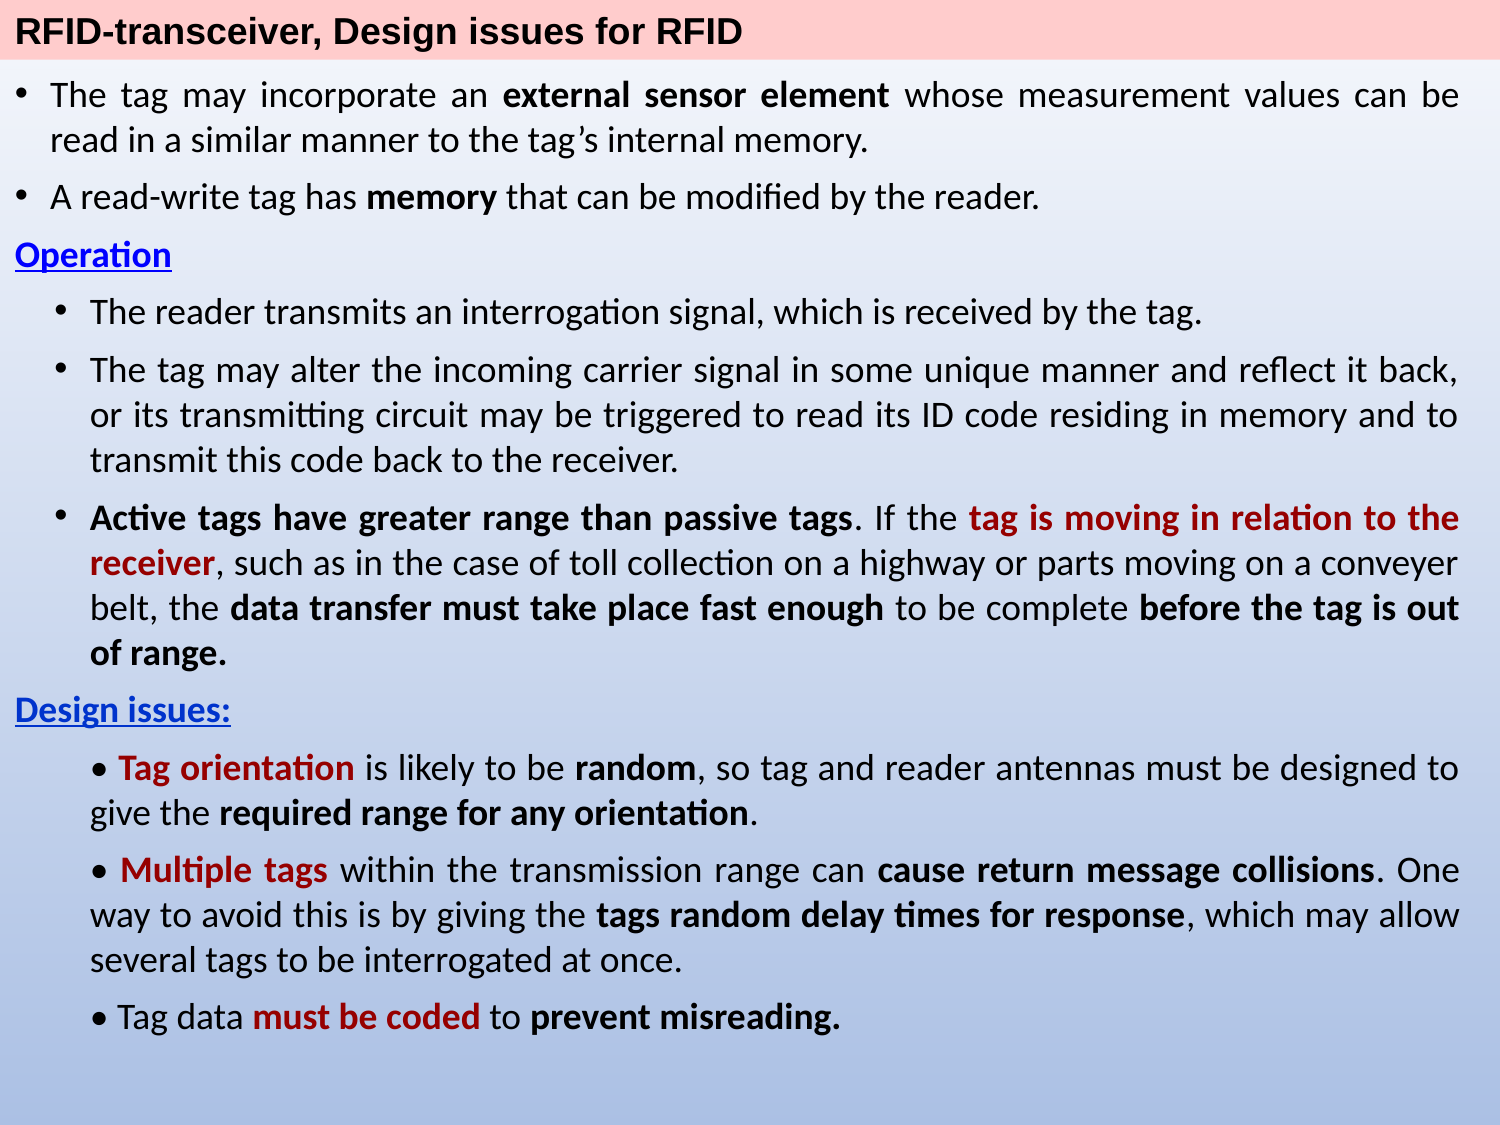

RFID-transceiver, Design issues for RFID
The tag may incorporate an external sensor element whose measurement values can be read in a similar manner to the tag’s internal memory.
A read-write tag has memory that can be modified by the reader.
Operation
The reader transmits an interrogation signal, which is received by the tag.
The tag may alter the incoming carrier signal in some unique manner and reflect it back, or its transmitting circuit may be triggered to read its ID code residing in memory and to transmit this code back to the receiver.
Active tags have greater range than passive tags. If the tag is moving in relation to the receiver, such as in the case of toll collection on a highway or parts moving on a conveyer belt, the data transfer must take place fast enough to be complete before the tag is out of range.
Design issues:
• Tag orientation is likely to be random, so tag and reader antennas must be designed to give the required range for any orientation.
• Multiple tags within the transmission range can cause return message collisions. One way to avoid this is by giving the tags random delay times for response, which may allow several tags to be interrogated at once.
• Tag data must be coded to prevent misreading.